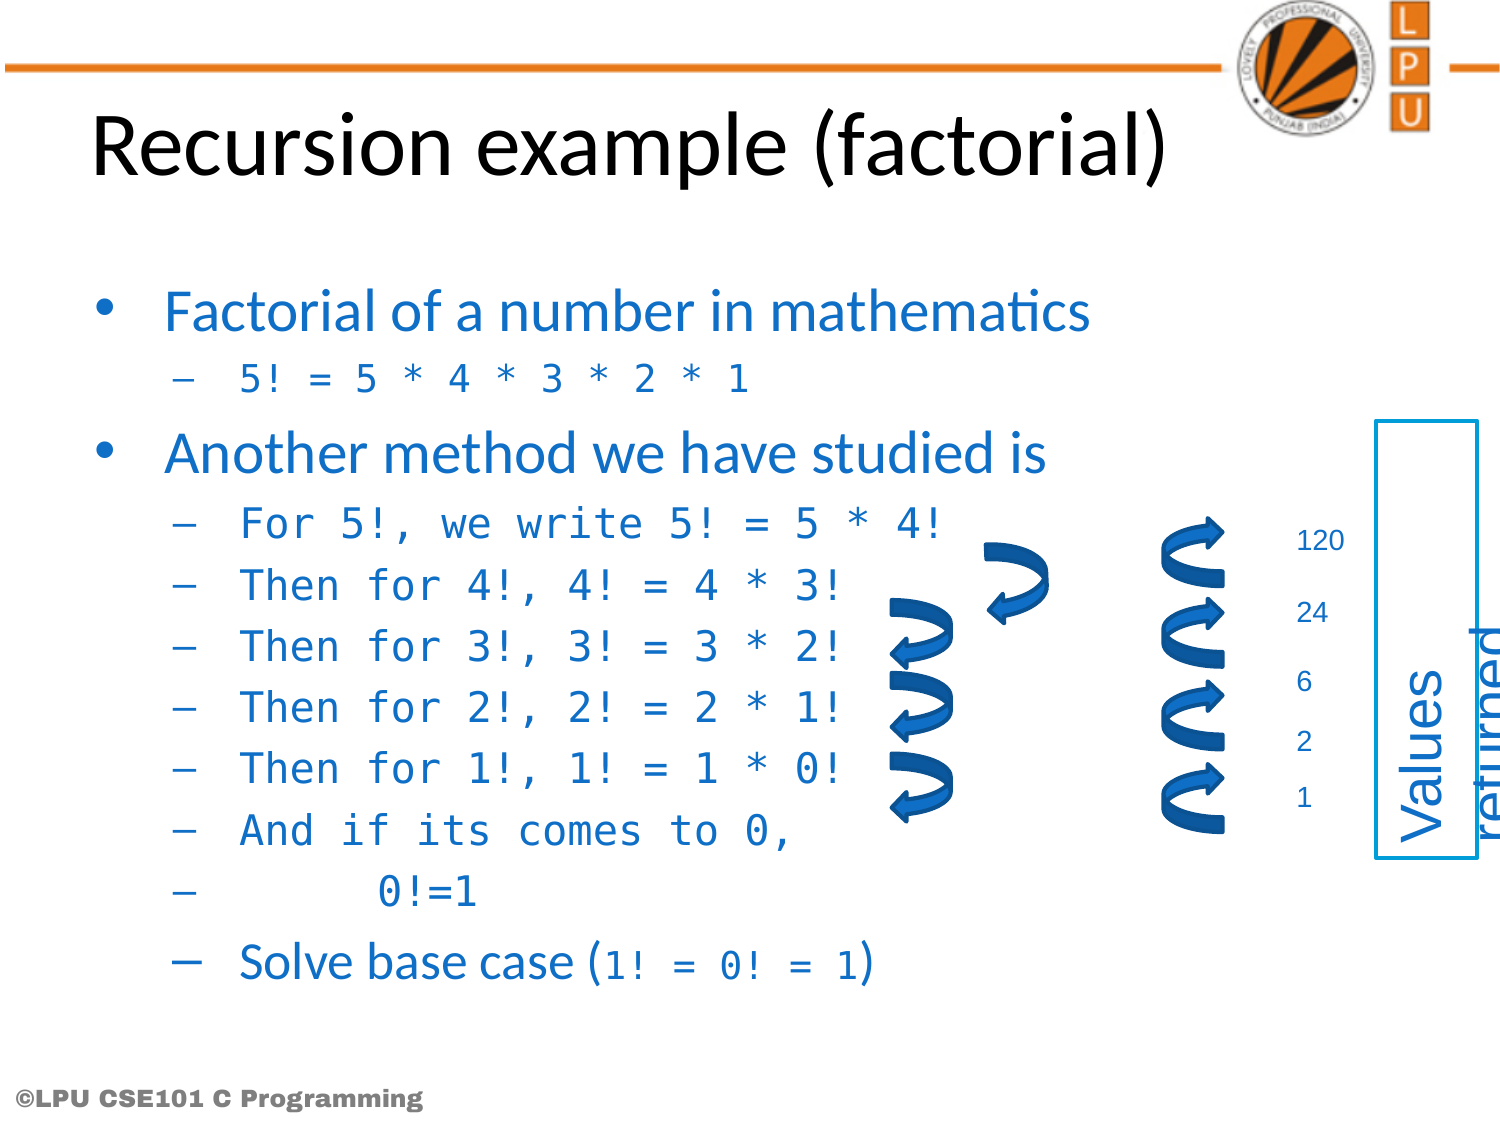

# Recursion example (factorial)
Factorial of a number in mathematics
5! = 5 * 4 * 3 * 2 * 1
Another method we have studied is
For 5!, we write 5! = 5 * 4!
Then for 4!, 4! = 4 * 3!
Then for 3!, 3! = 3 * 2!
Then for 2!, 2! = 2 * 1!
Then for 1!, 1! = 1 * 0!
And if its comes to 0,
 		0!=1
Solve base case (1! = 0! = 1)
Values returned
120

24

6

2

1